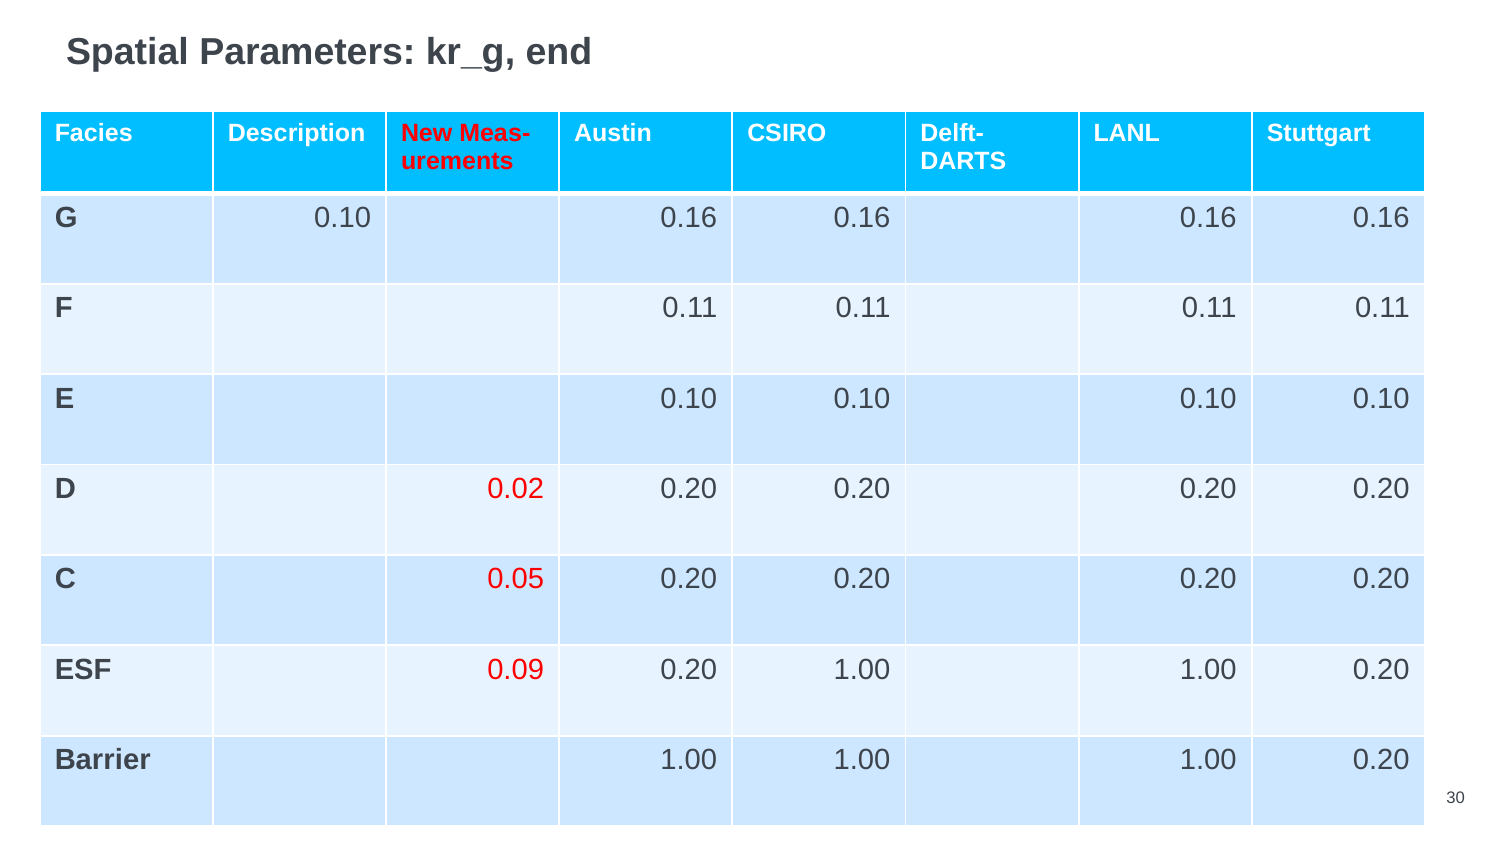

# Spatial Parameters: kr_g, end
| Facies | Description | New Meas-urements | Austin | CSIRO | Delft-DARTS | LANL | Stuttgart |
| --- | --- | --- | --- | --- | --- | --- | --- |
| G | 0.10 |  | 0.16 | 0.16 |  | 0.16 | 0.16 |
| F |  |  | 0.11 | 0.11 |  | 0.11 | 0.11 |
| E |  |  | 0.10 | 0.10 |  | 0.10 | 0.10 |
| D |  | 0.02 | 0.20 | 0.20 |  | 0.20 | 0.20 |
| C |  | 0.05 | 0.20 | 0.20 |  | 0.20 | 0.20 |
| ESF |  | 0.09 | 0.20 | 1.00 |  | 1.00 | 0.20 |
| Barrier |  |  | 1.00 | 1.00 |  | 1.00 | 0.20 |
30